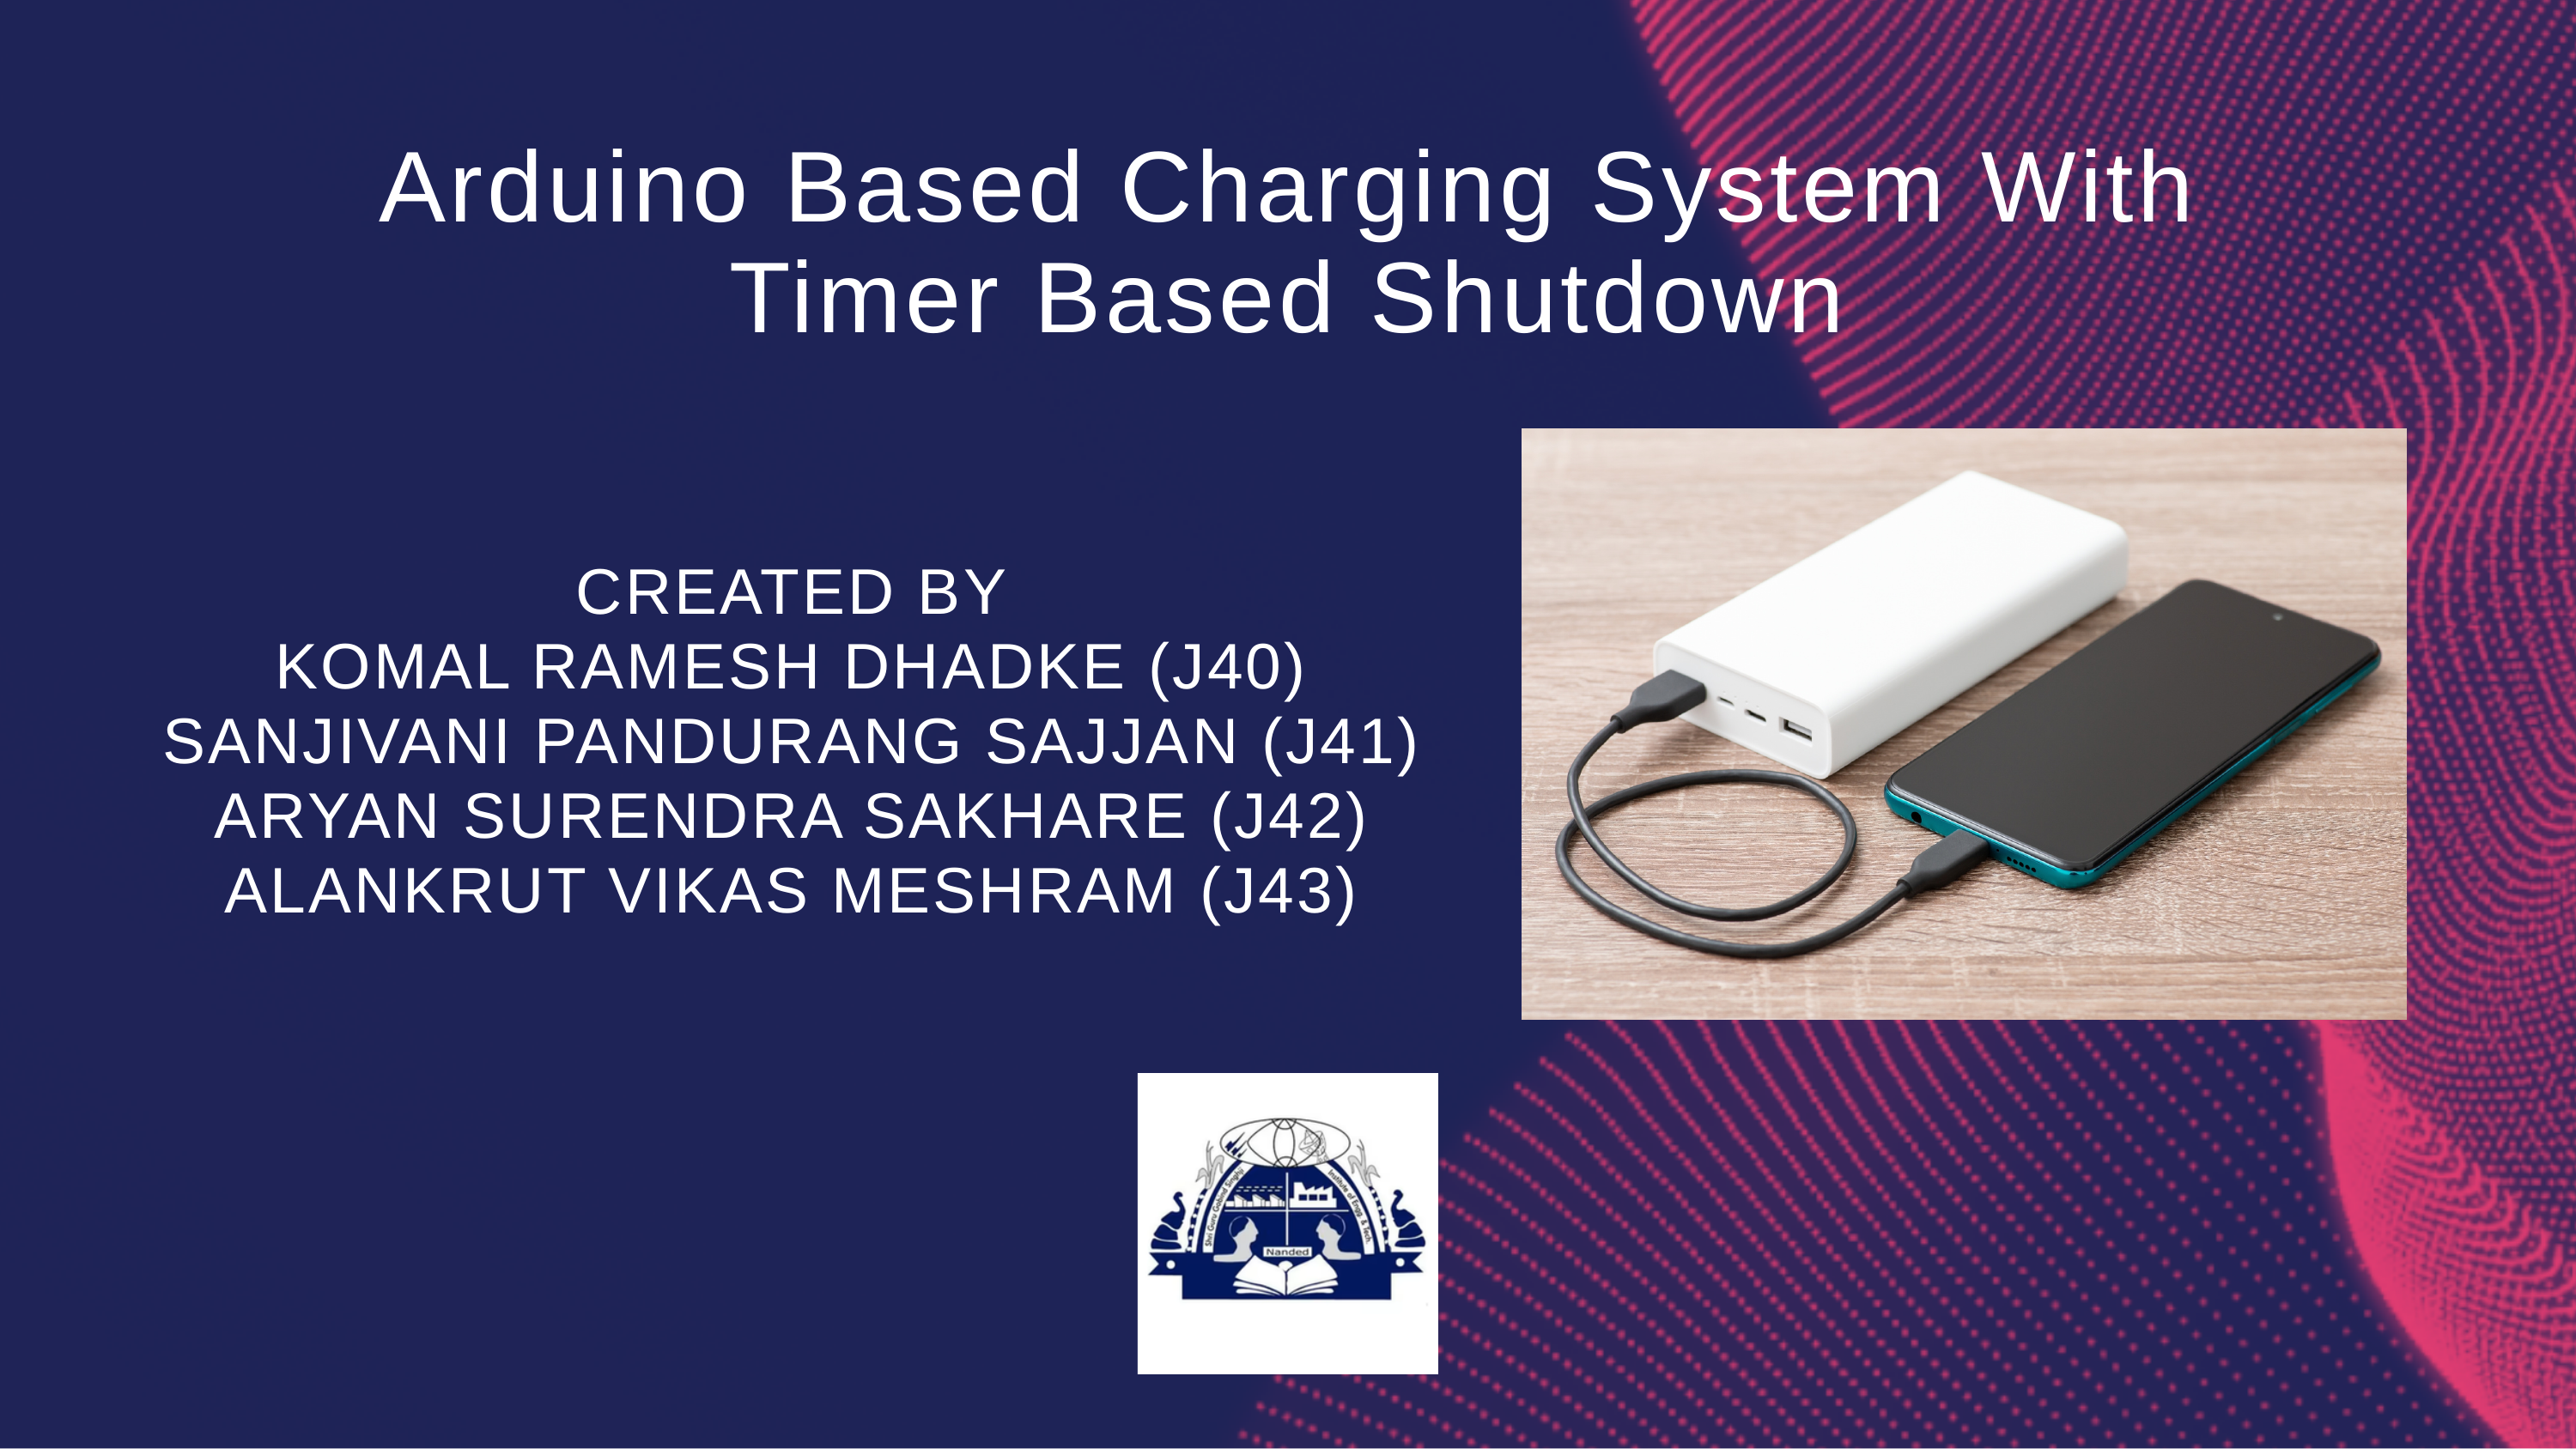

Arduino Based Charging System With
Timer Based Shutdown

CREATED BY
KOMAL RAMESH DHADKE (J40)
SANJIVANI PANDURANG SAJJAN (J41)
ARYAN SURENDRA SAKHARE (J42)
ALANKRUT VIKAS MESHRAM (J43)